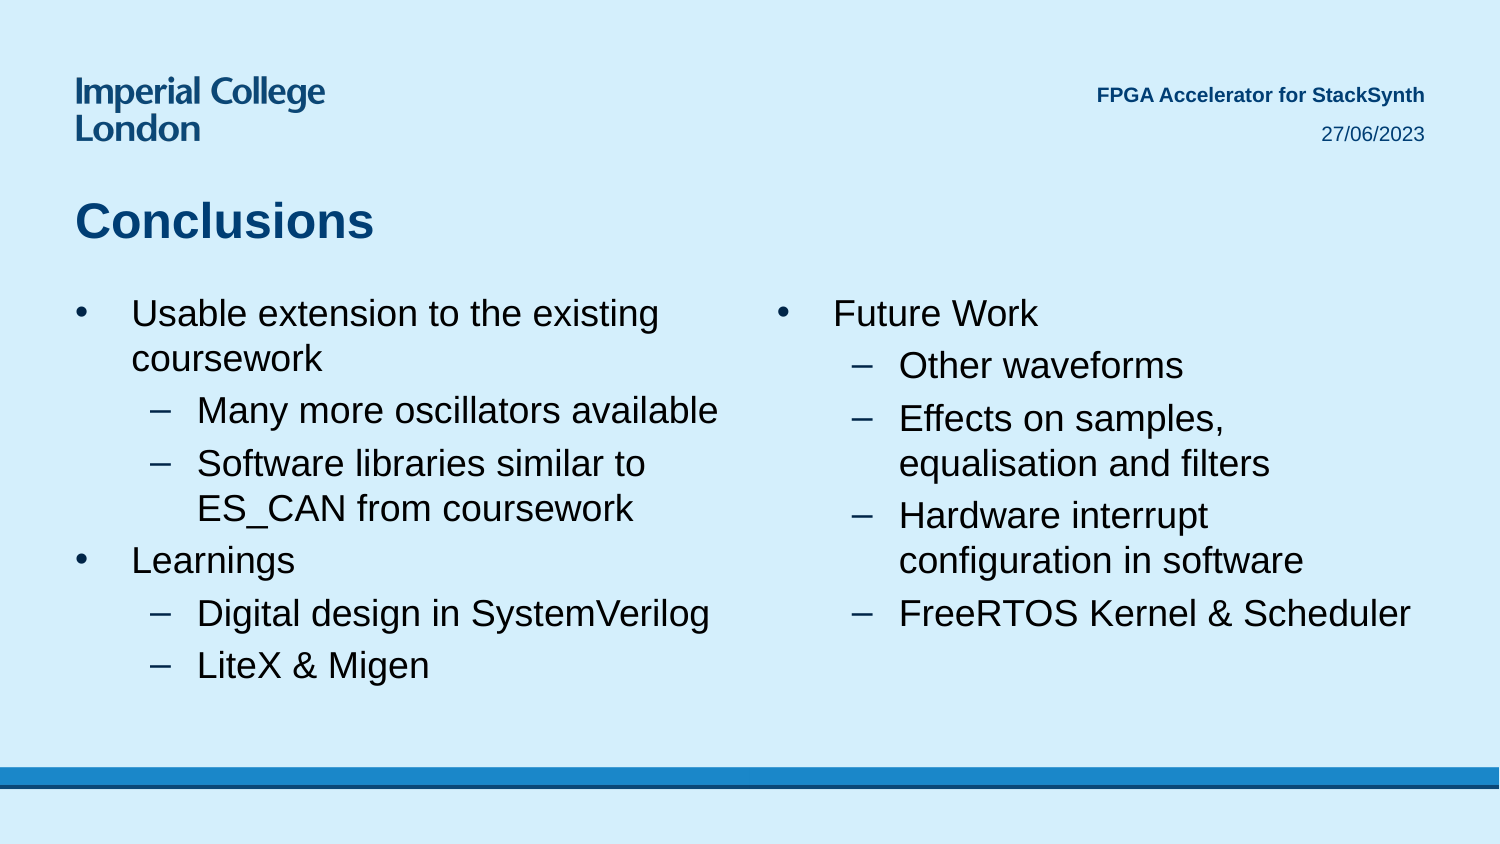

FPGA Accelerator for StackSynth

27/06/2023

# Conclusions
Usable extension to the existing coursework
Many more oscillators available
Software libraries similar to ES_CAN from coursework
Learnings
Digital design in SystemVerilog
LiteX & Migen
Future Work
Other waveforms
Effects on samples, equalisation and filters
Hardware interrupt configuration in software
FreeRTOS Kernel & Scheduler